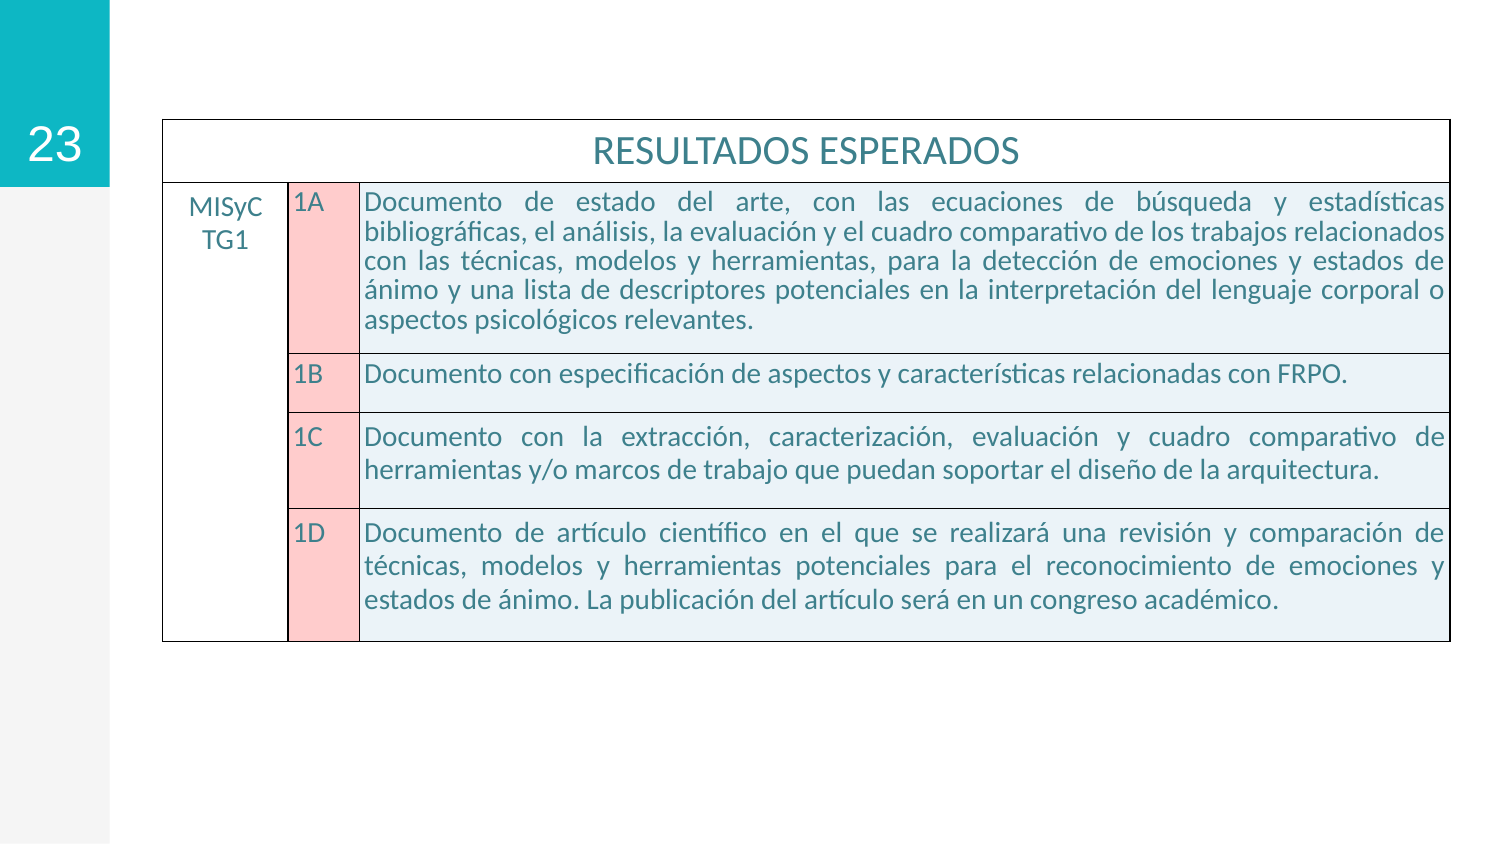

23
| RESULTADOS ESPERADOS |  |  |
| --- | --- | --- |
| MISyC TG1 | 1A | Documento de estado del arte, con las ecuaciones de búsqueda y estadísticas bibliográficas, el análisis, la evaluación y el cuadro comparativo de los trabajos relacionados con las técnicas, modelos y herramientas, para la detección de emociones y estados de ánimo y una lista de descriptores potenciales en la interpretación del lenguaje corporal o aspectos psicológicos relevantes. |
|  | 1B | Documento con especificación de aspectos y características relacionadas con FRPO. |
|  | 1C | Documento con la extracción, caracterización, evaluación y cuadro comparativo de herramientas y/o marcos de trabajo que puedan soportar el diseño de la arquitectura. |
|  | 1D | Documento de artículo científico en el que se realizará una revisión y comparación de técnicas, modelos y herramientas potenciales para el reconocimiento de emociones y estados de ánimo. La publicación del artículo será en un congreso académico. |